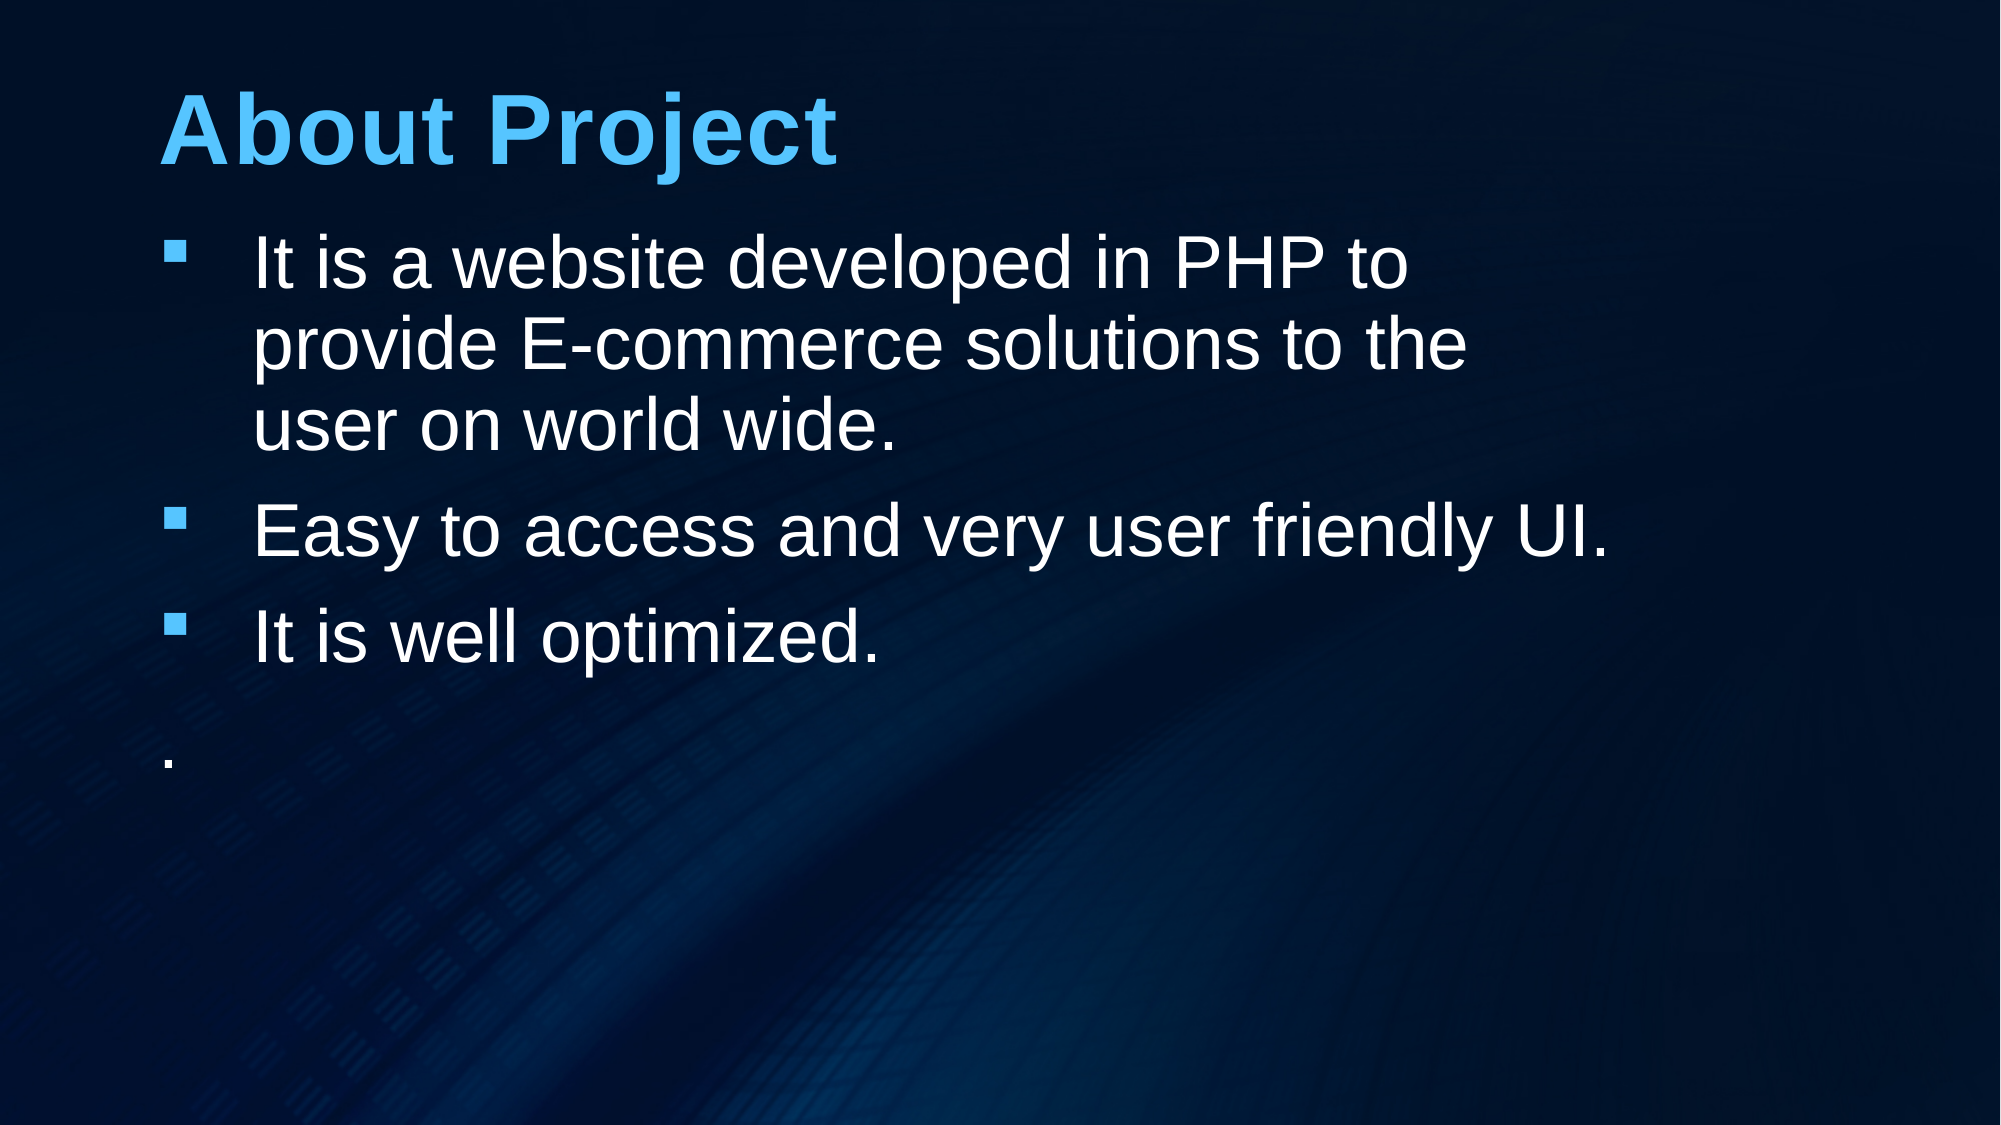

# About Project
It is a website developed in PHP to provide E-commerce solutions to the user on world wide.
Easy to access and very user friendly UI.
It is well optimized.
.